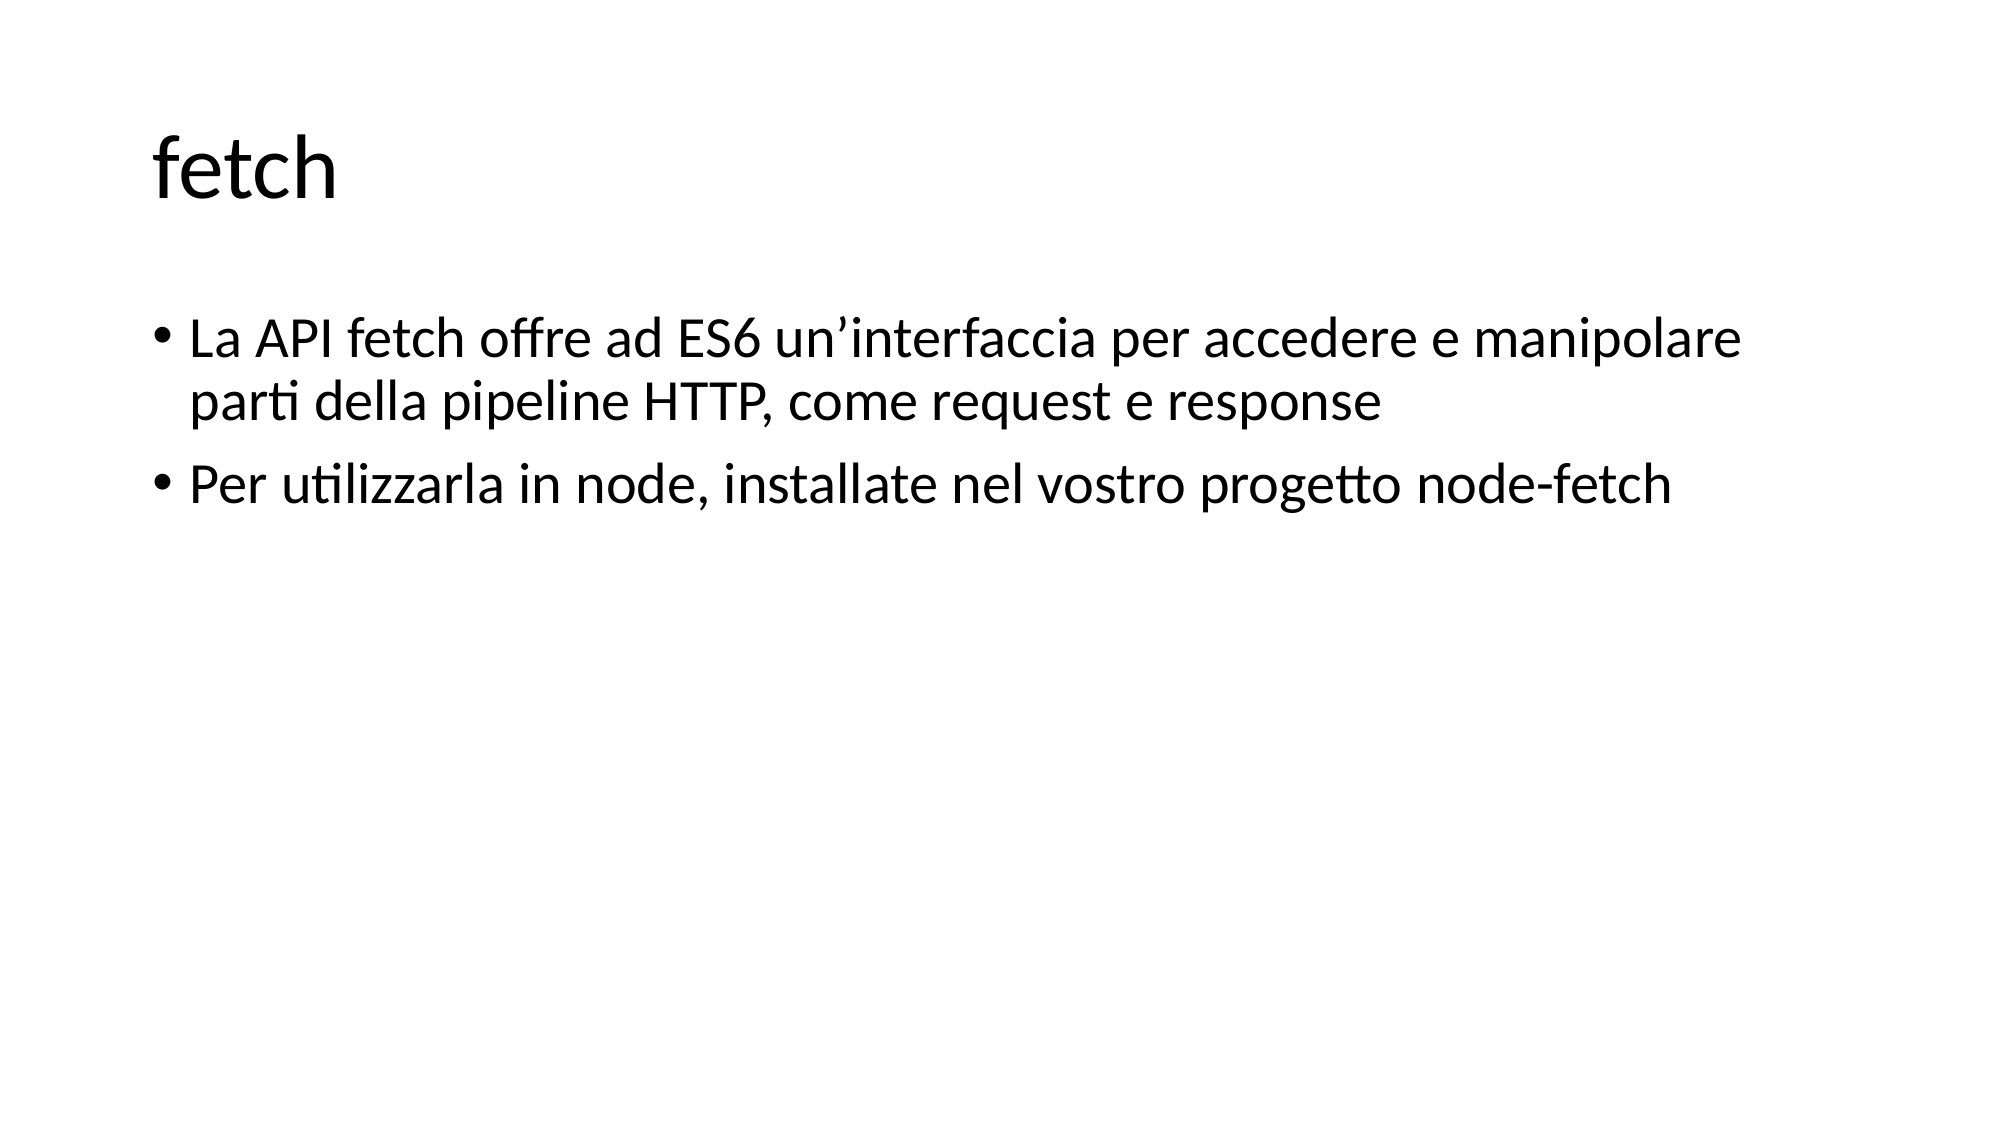

# fetch
La API fetch offre ad ES6 un’interfaccia per accedere e manipolare parti della pipeline HTTP, come request e response
Per utilizzarla in node, installate nel vostro progetto node-fetch